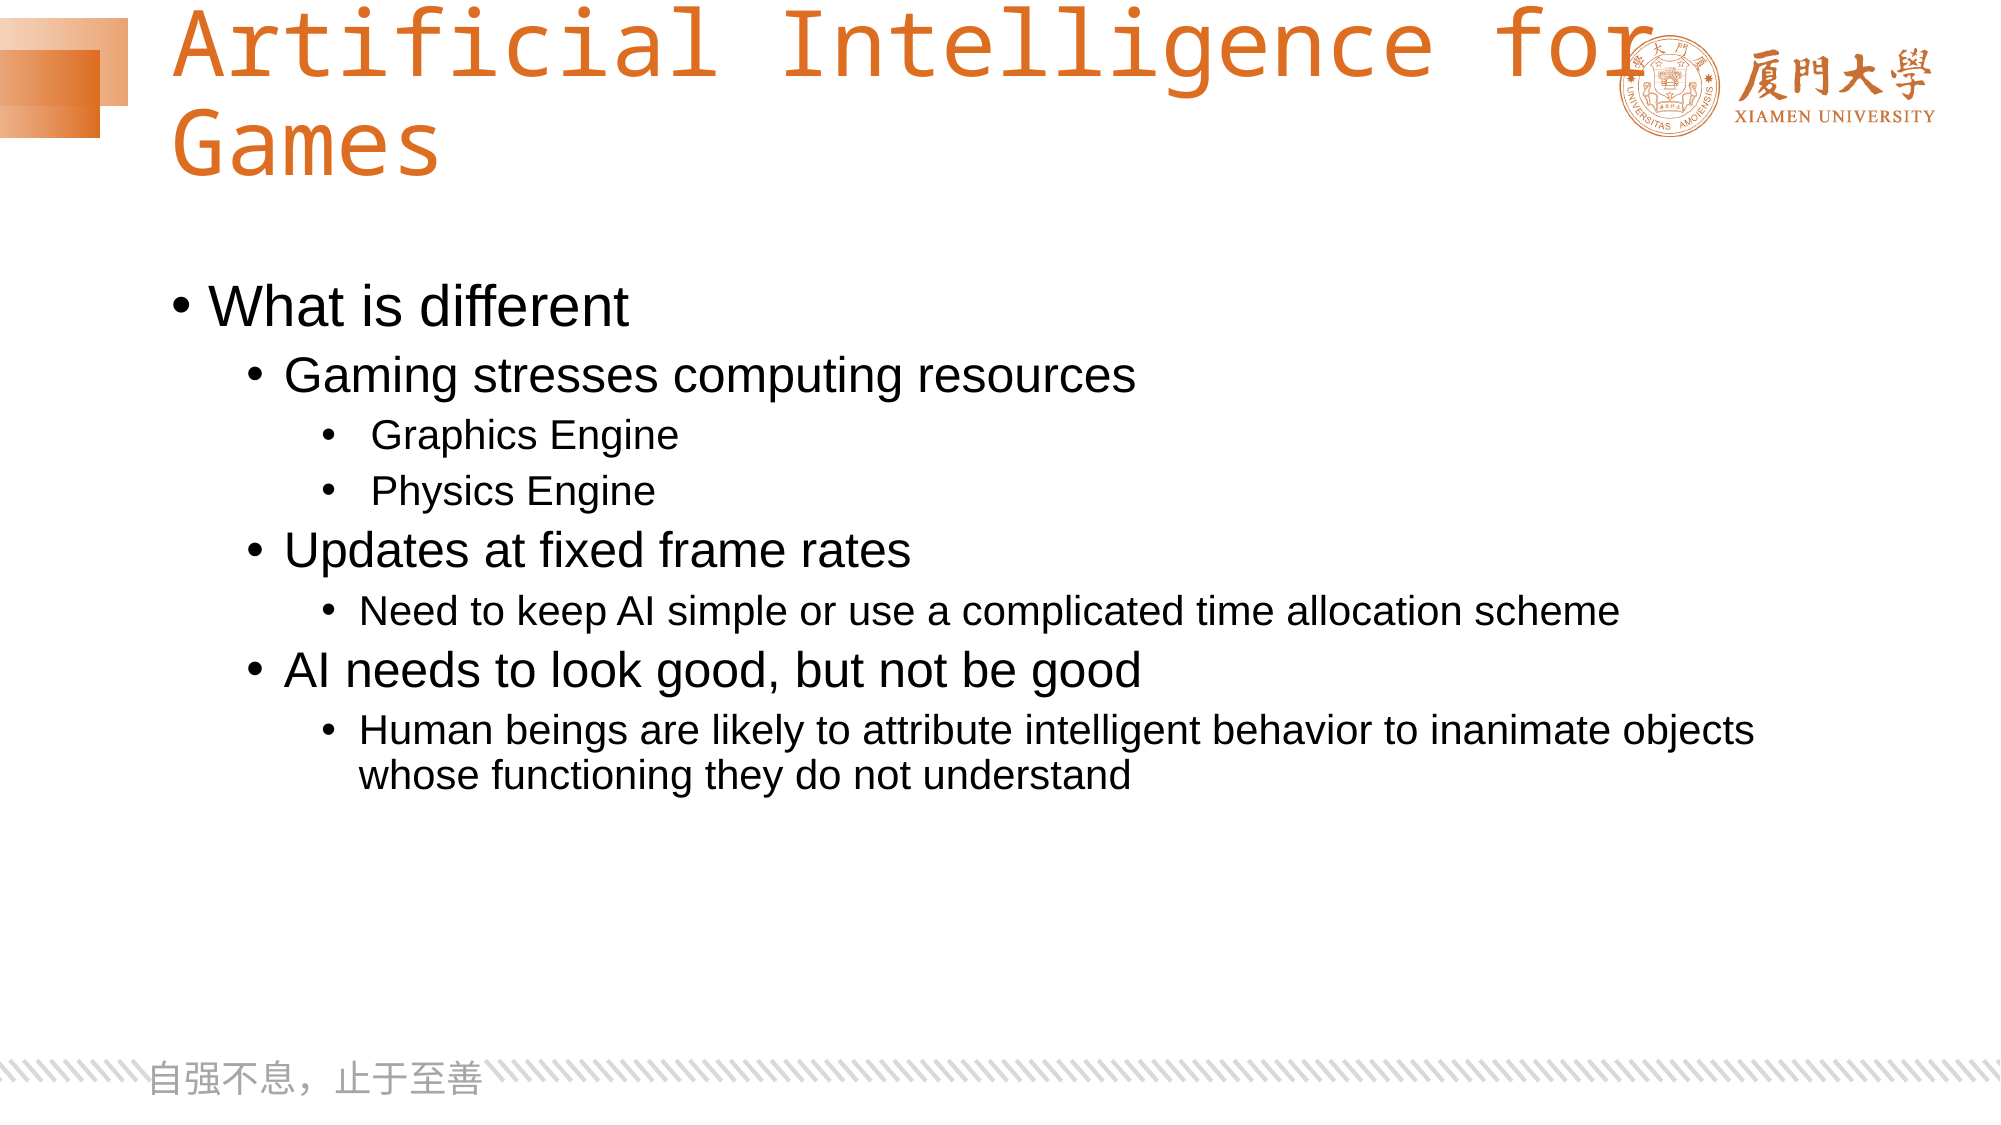

# Artificial Intelligence for Games
What is different
Gaming stresses computing resources
 Graphics Engine
 Physics Engine
Updates at fixed frame rates
Need to keep AI simple or use a complicated time allocation scheme
AI needs to look good, but not be good
Human beings are likely to attribute intelligent behavior to inanimate objects whose functioning they do not understand